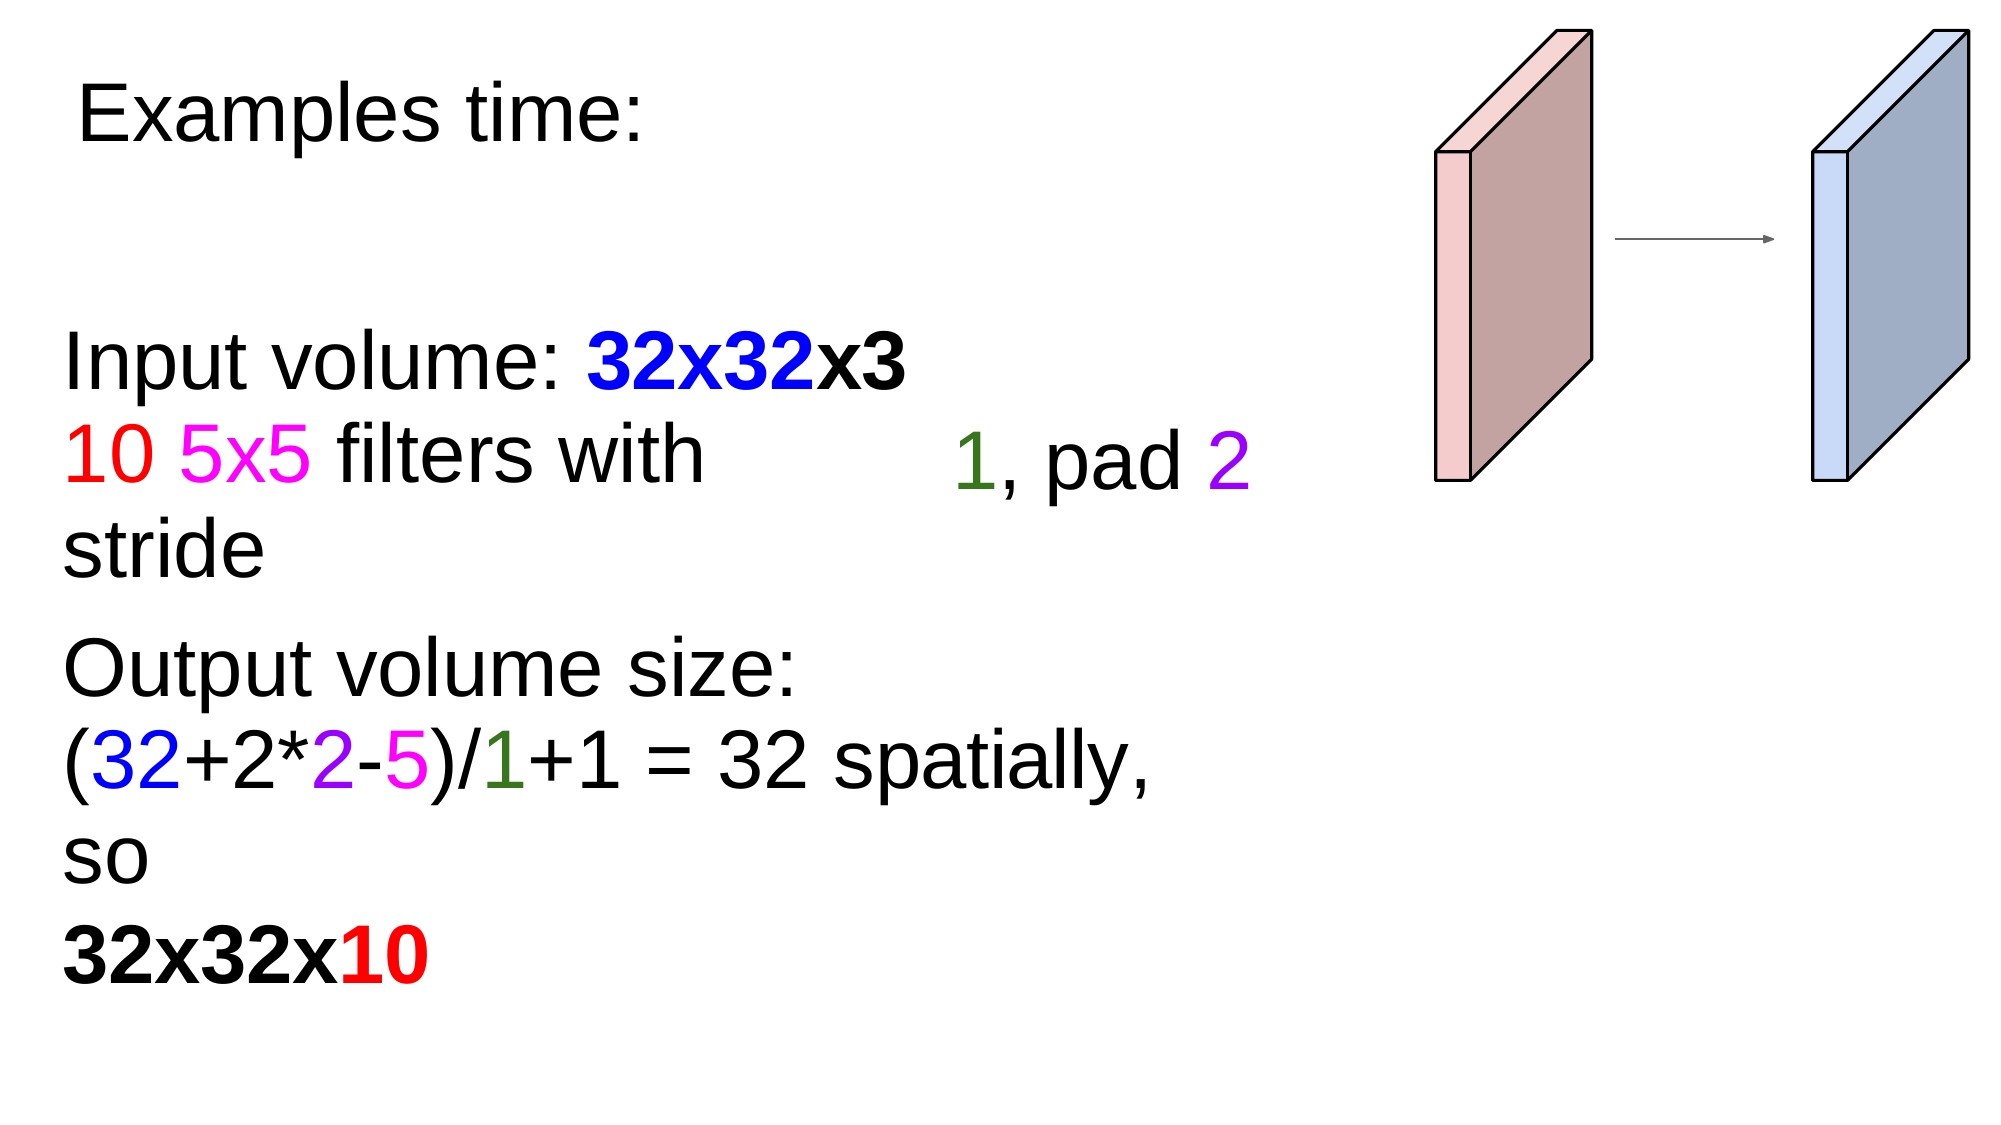

Examples time:

Input volume: 32x32x3
10 5x5 filters with stride
1, pad 2
Output volume size:
(32+2*2-5)/1+1 = 32 spatially, so
32x32x10